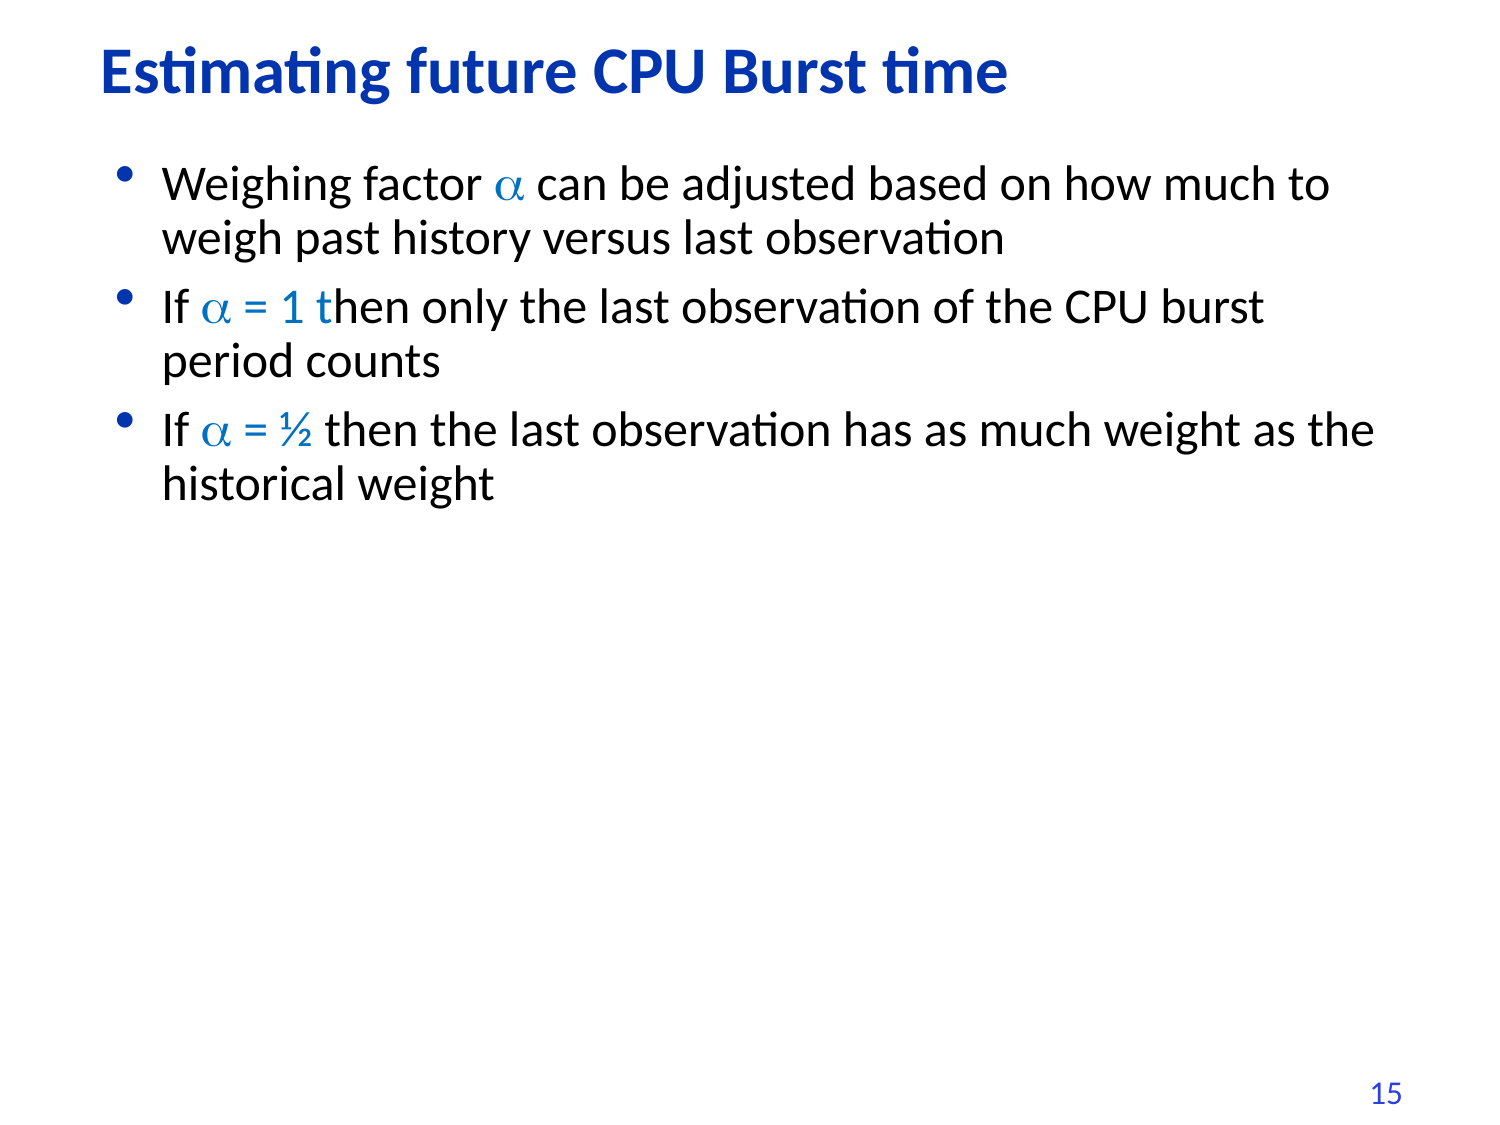

# Estimating future CPU Burst time
Weighing factor α can be adjusted based on how much to weigh past history versus last observation
If α = 1 then only the last observation of the CPU burst period counts
If α = ½ then the last observation has as much weight as the historical weight